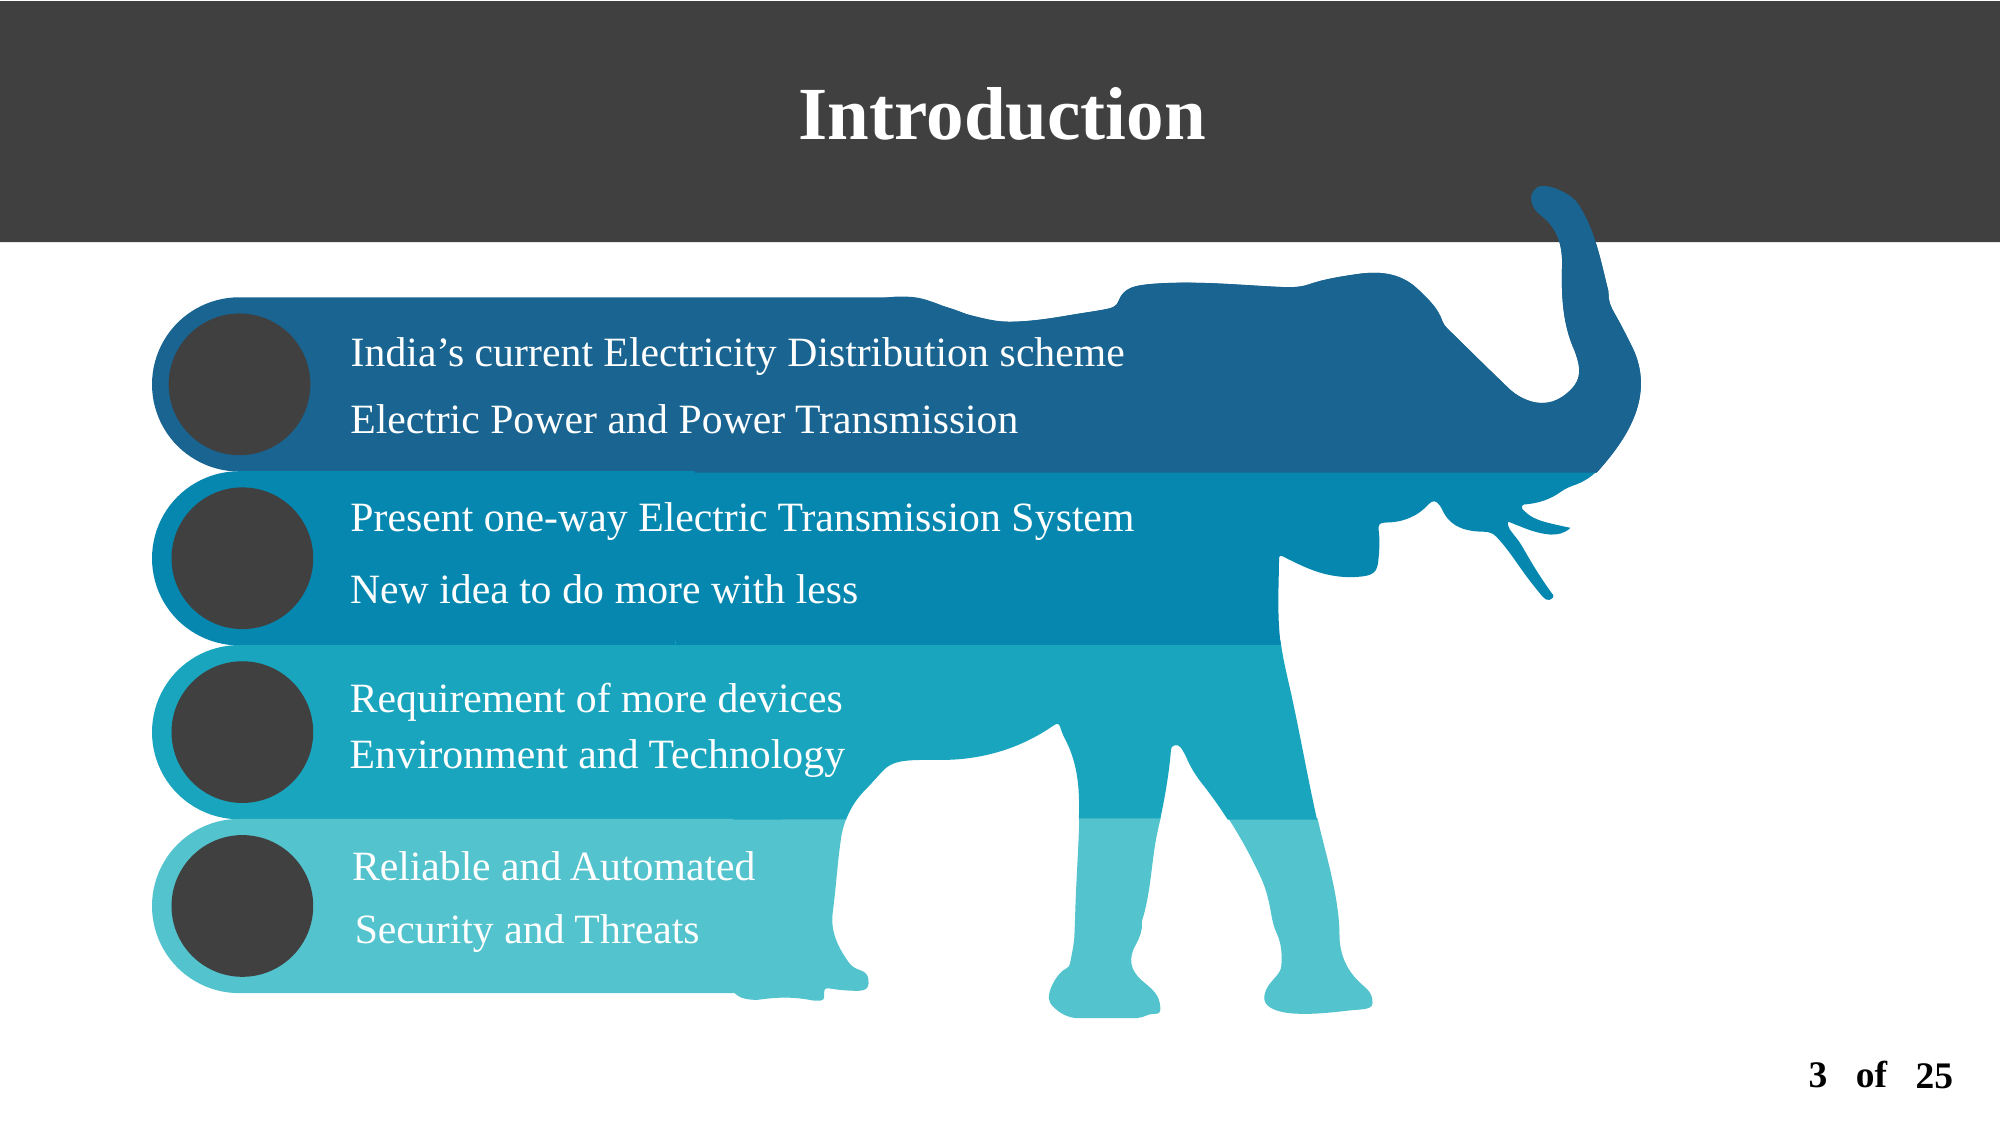

Introduction

India’s current Electricity Distribution scheme
Electric Power and Power Transmission

Present one-way Electric Transmission System

New idea to do more with less

Requirement of more devices
Environment and Technology

Reliable and Automated

Security and Threats
3   of
25